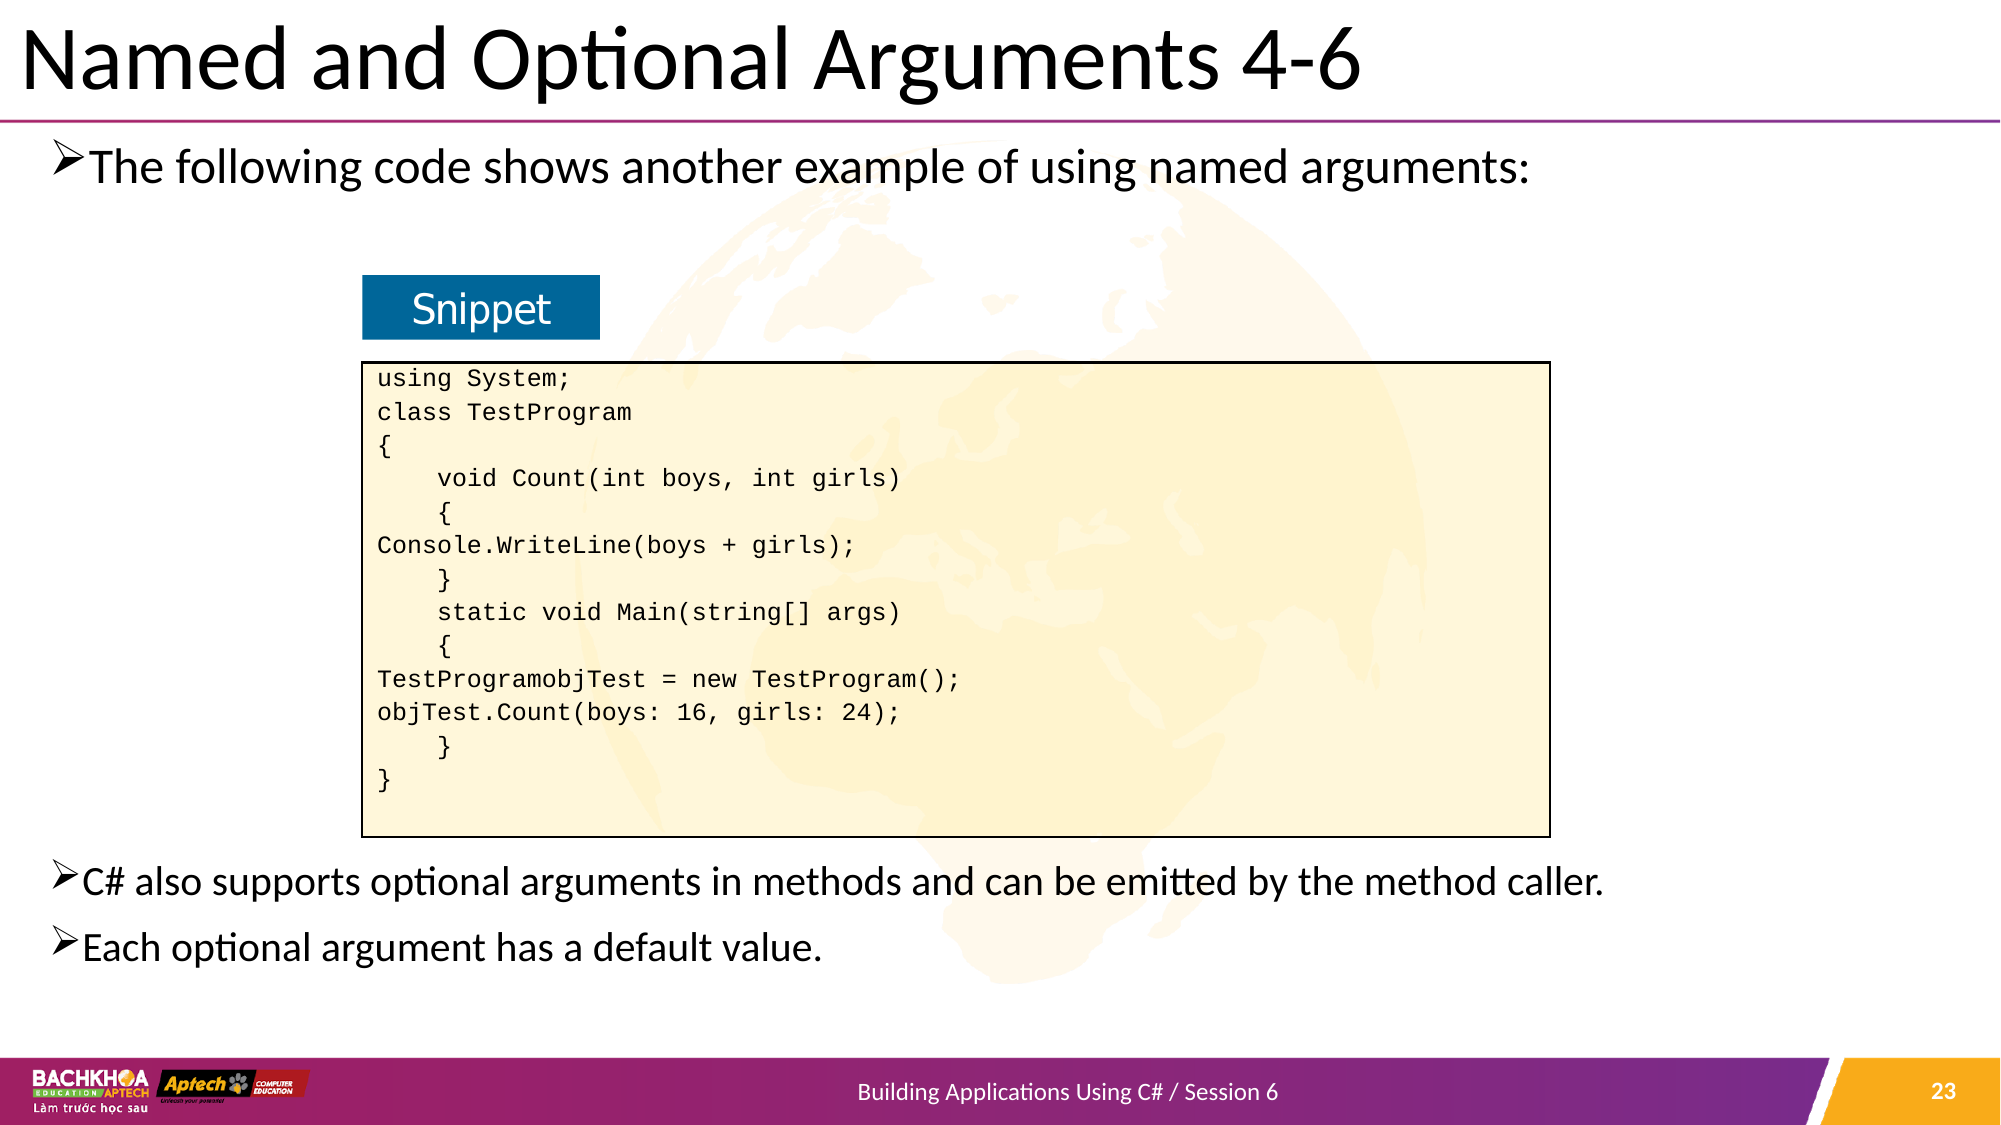

# Named and Optional Arguments 4-6
The following code shows another example of using named arguments:

C# also supports optional arguments in methods and can be emitted by the method caller.
Each optional argument has a default value.

Snippet
using System;
class TestProgram
{
    void Count(int boys, int girls)
    {
Console.WriteLine(boys + girls);
    }
    static void Main(string[] args)
    {
TestProgramobjTest = new TestProgram();
objTest.Count(boys: 16, girls: 24);
    }
}

23
Building Applications Using C# / Session 6